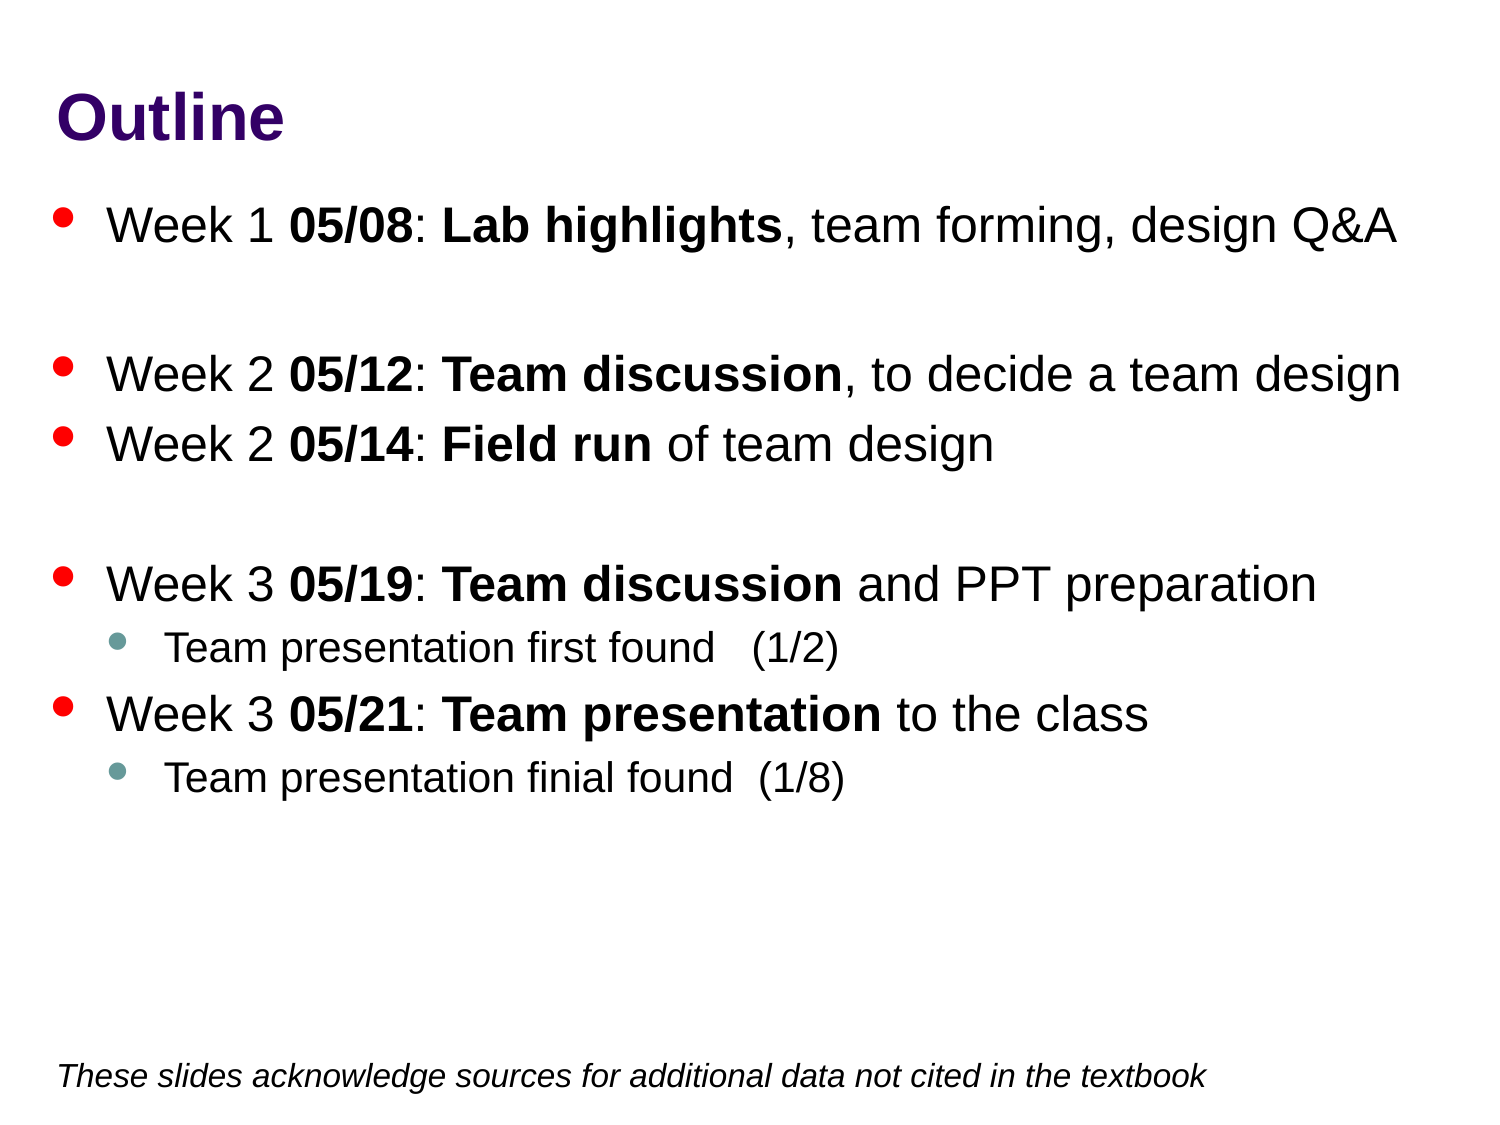

# Outline
Week 1 05/08: Lab highlights, team forming, design Q&A

Week 2 05/12: Team discussion, to decide a team design
Week 2 05/14: Field run of team design

Week 3 05/19: Team discussion and PPT preparation
Team presentation first found   (1/2)
Week 3 05/21: Team presentation to the class
Team presentation finial found  (1/8)
These slides acknowledge sources for additional data not cited in the textbook
2